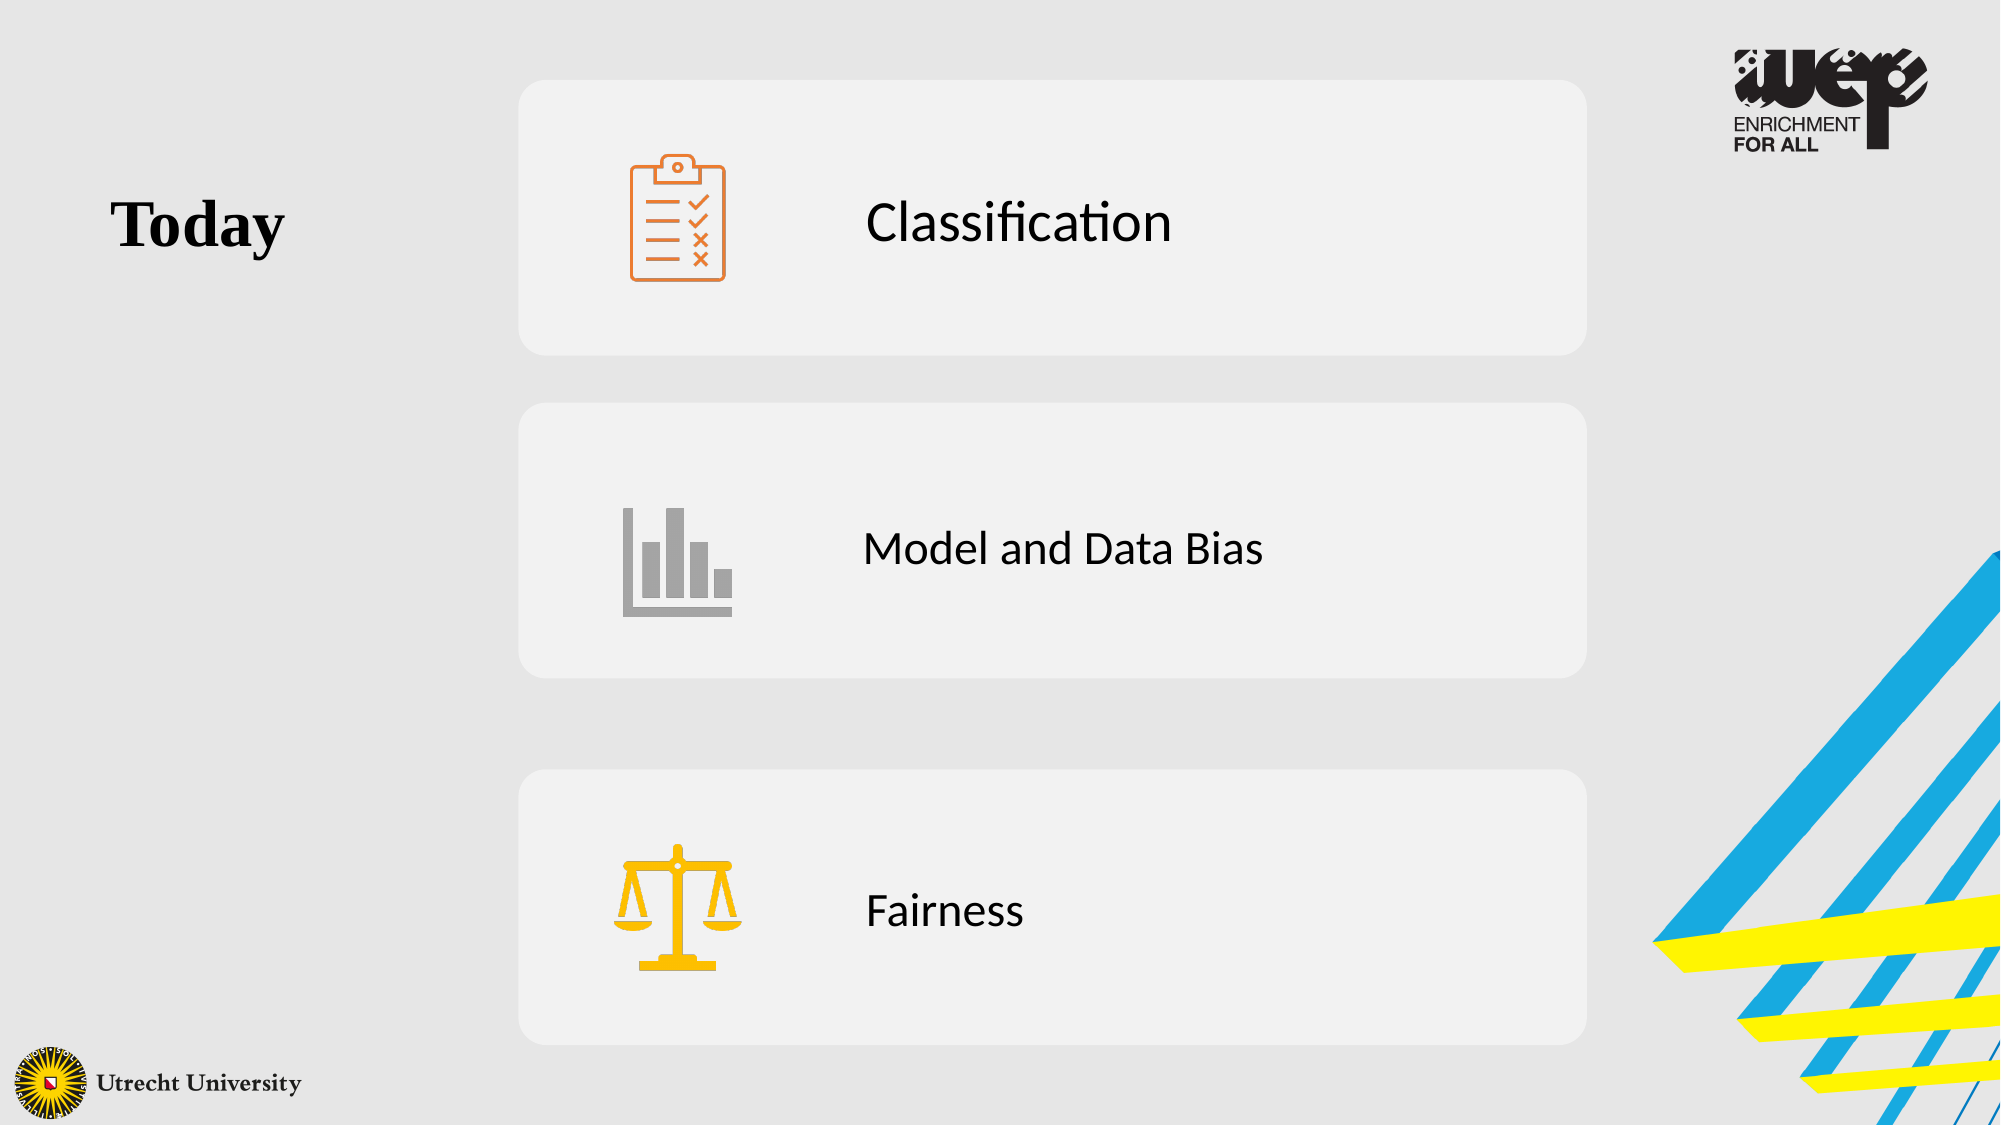

Classification
Model and Data Bias
Fairness
Today